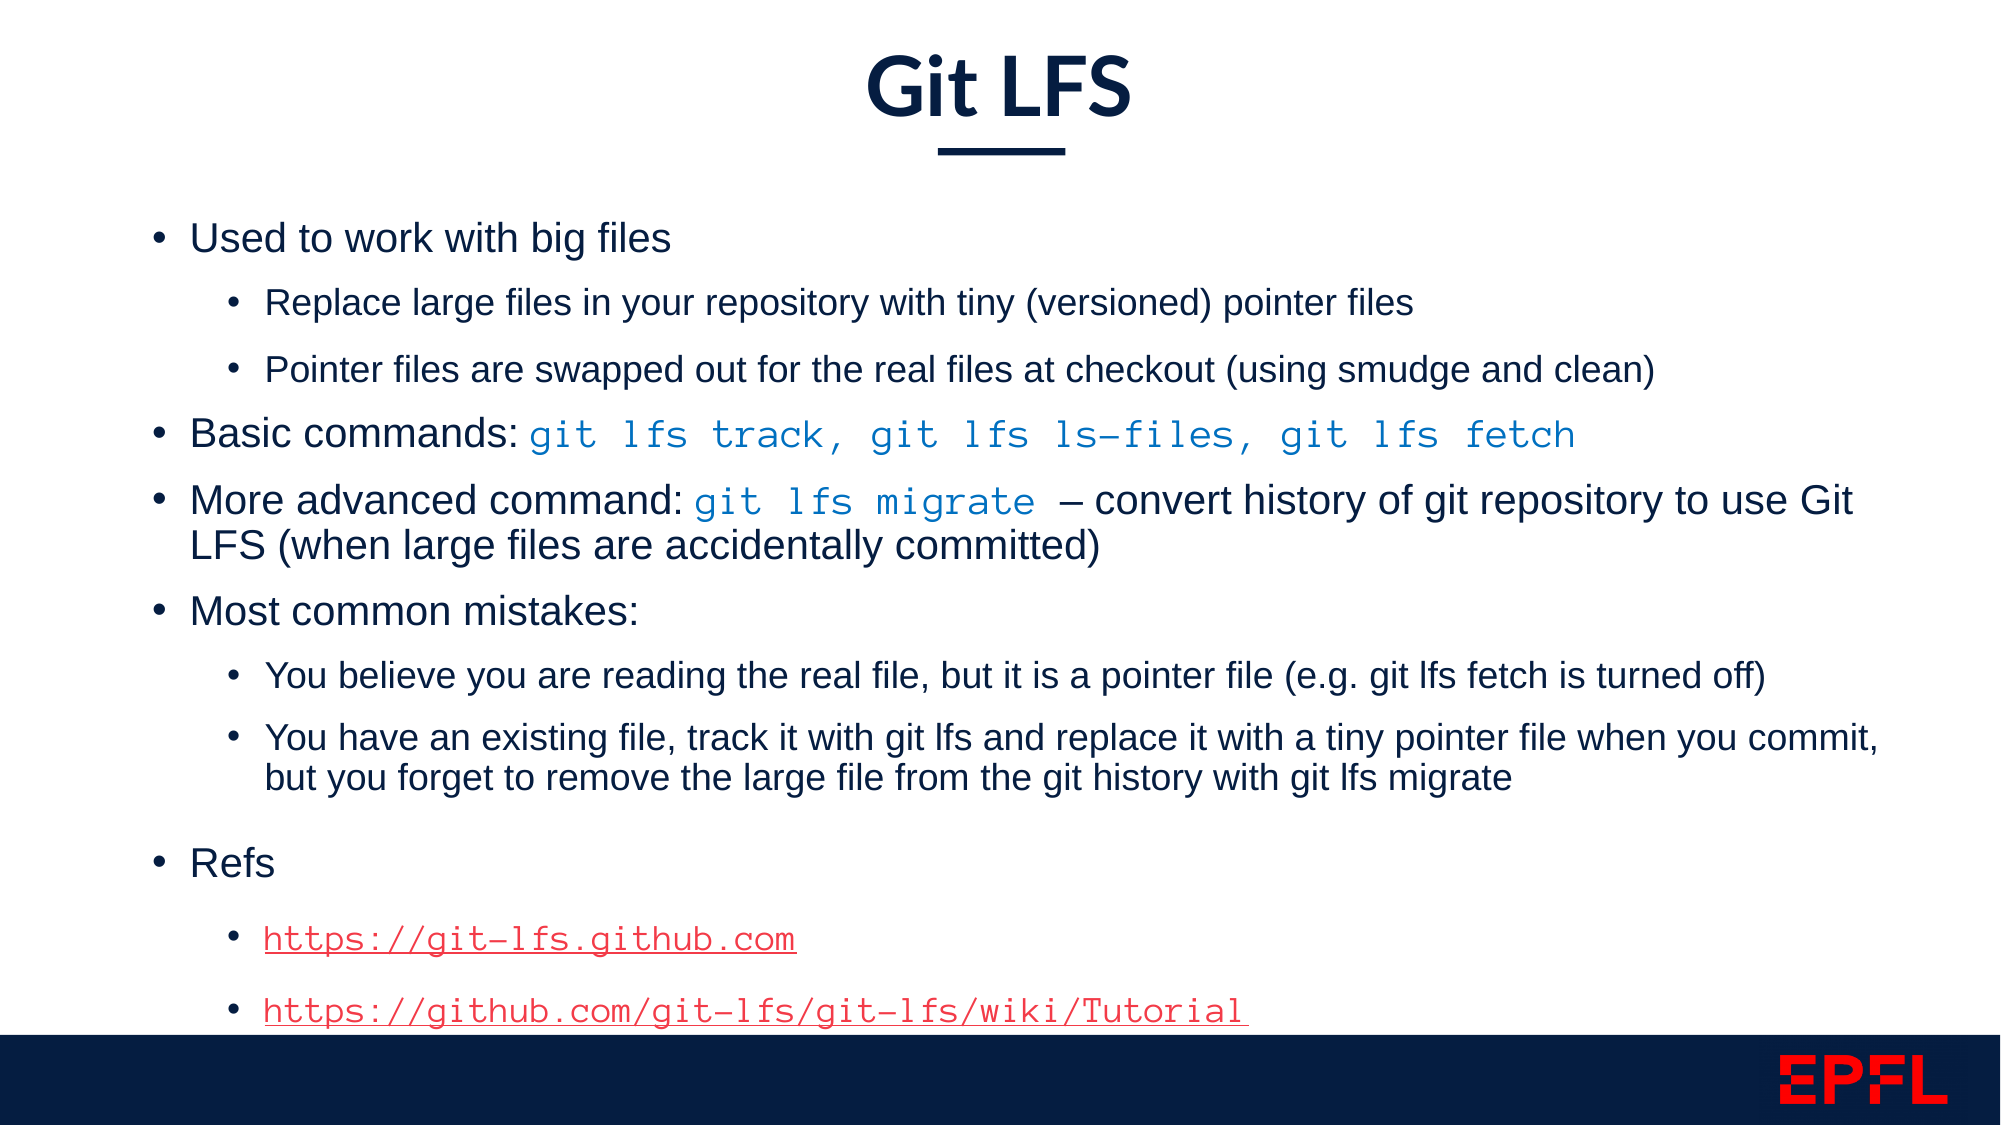

Git LFS

Used to work with big files
Replace large files in your repository with tiny (versioned) pointer files
Pointer files are swapped out for the real files at checkout (using smudge and clean)
Basic commands: git lfs track, git lfs ls-files, git lfs fetch
More advanced command: git lfs migrate – convert history of git repository to use Git LFS (when large files are accidentally committed)
Most common mistakes:
You believe you are reading the real file, but it is a pointer file (e.g. git lfs fetch is turned off)
You have an existing file, track it with git lfs and replace it with a tiny pointer file when you commit, but you forget to remove the large file from the git history with git lfs migrate
Refs
https://git-lfs.github.com
https://github.com/git-lfs/git-lfs/wiki/Tutorial